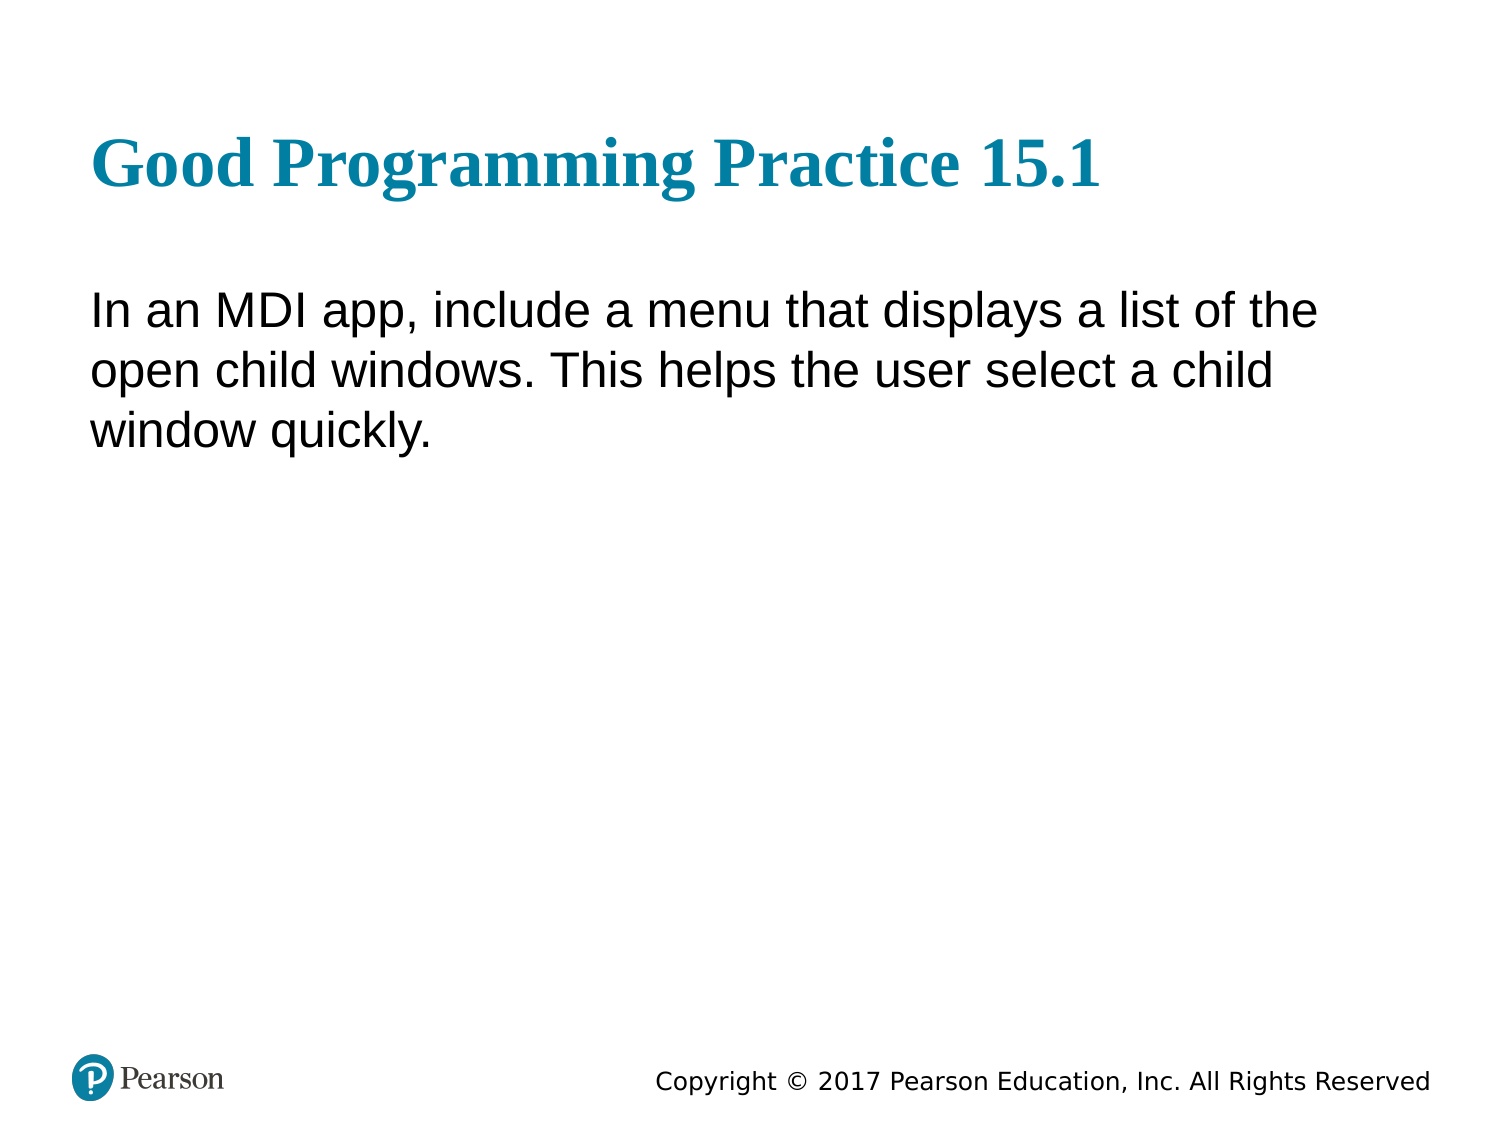

# Good Programming Practice 15.1
In an M D I app, include a menu that displays a list of the open child windows. This helps the user select a child window quickly.